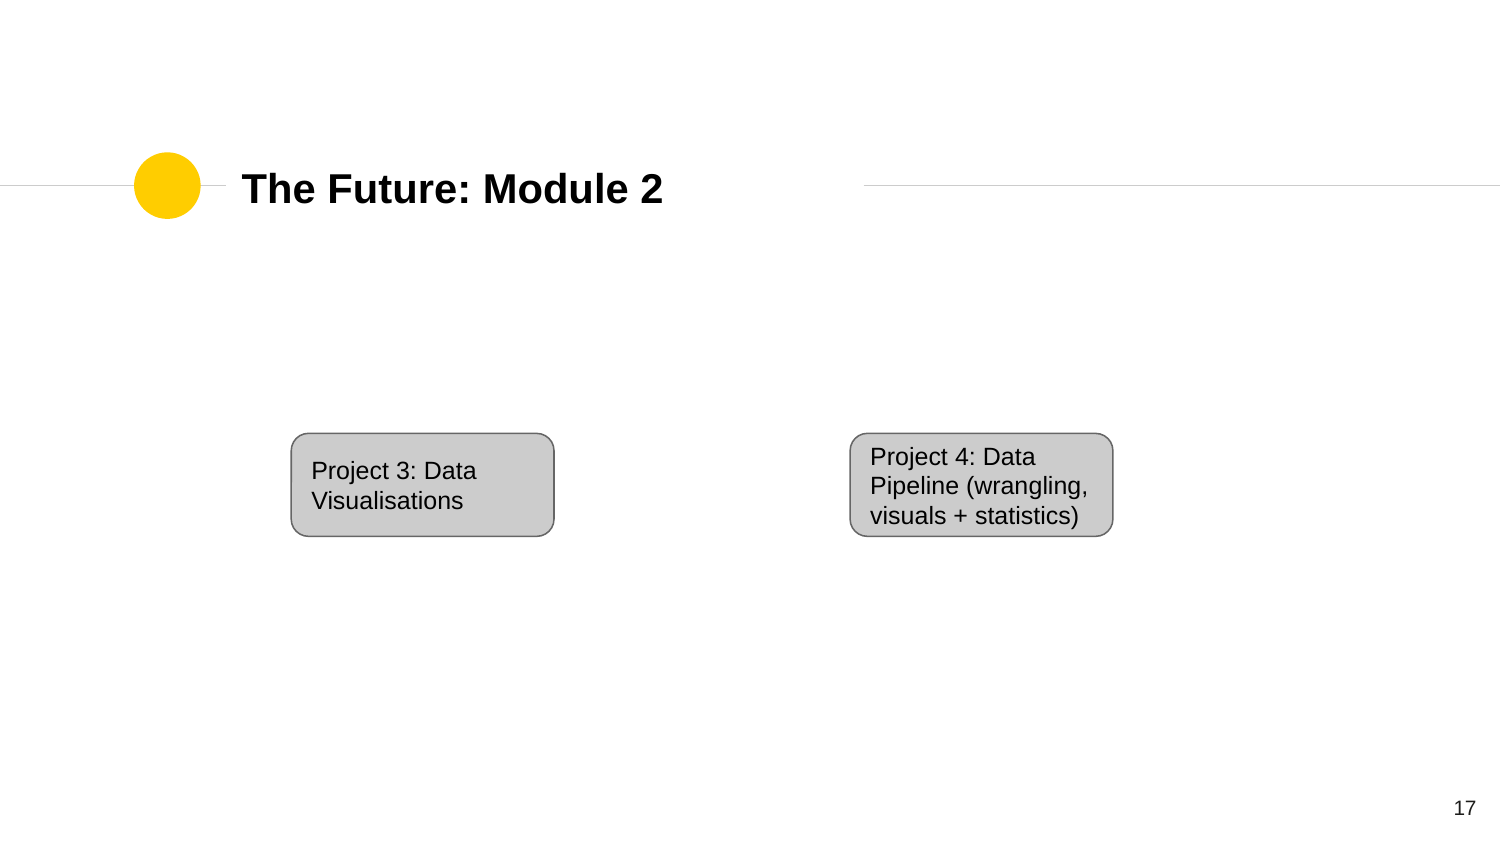

# The Future: Module 2
Project 3: Data Visualisations
Project 4: Data Pipeline (wrangling, visuals + statistics)
17